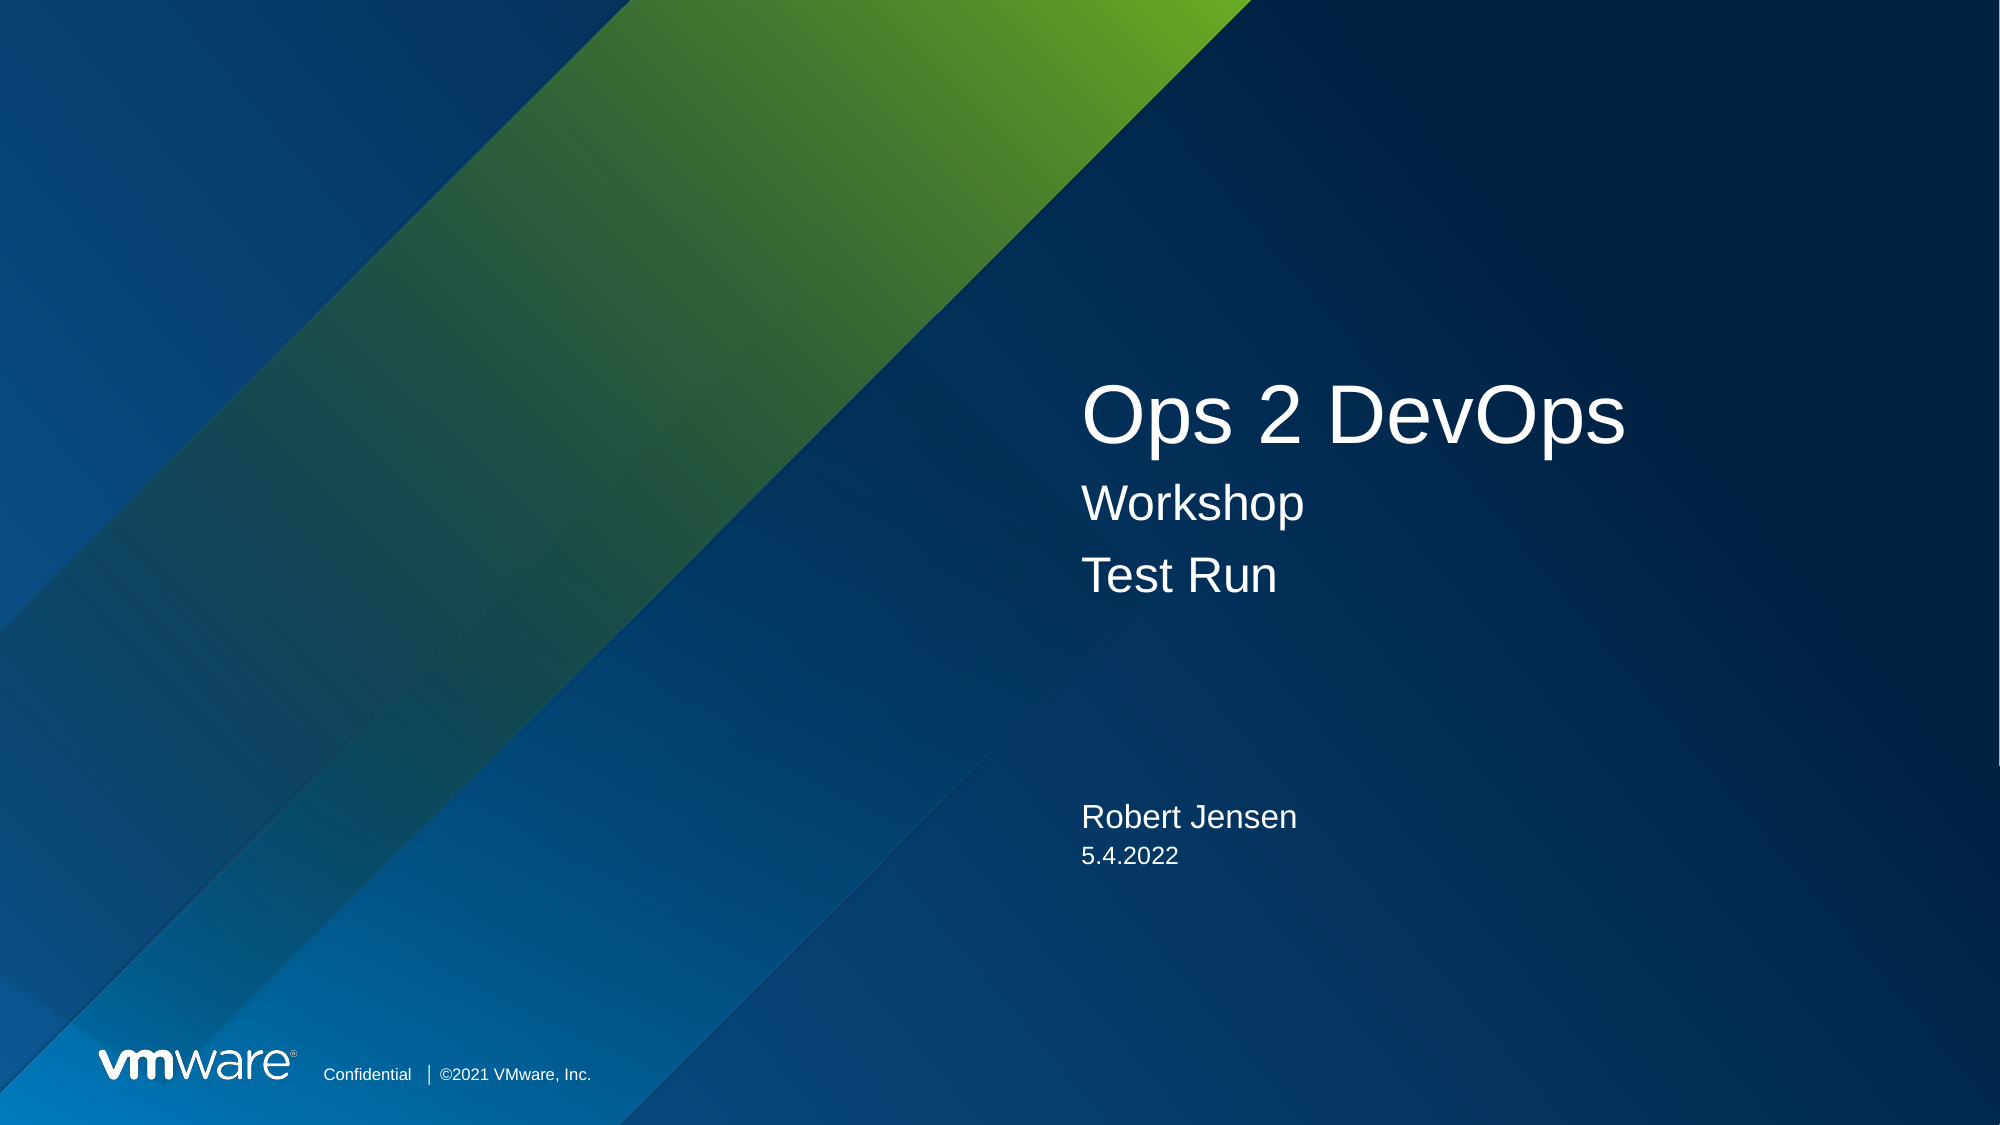

# Ops 2 DevOps
Workshop
Test Run
Robert Jensen
5.4.2022